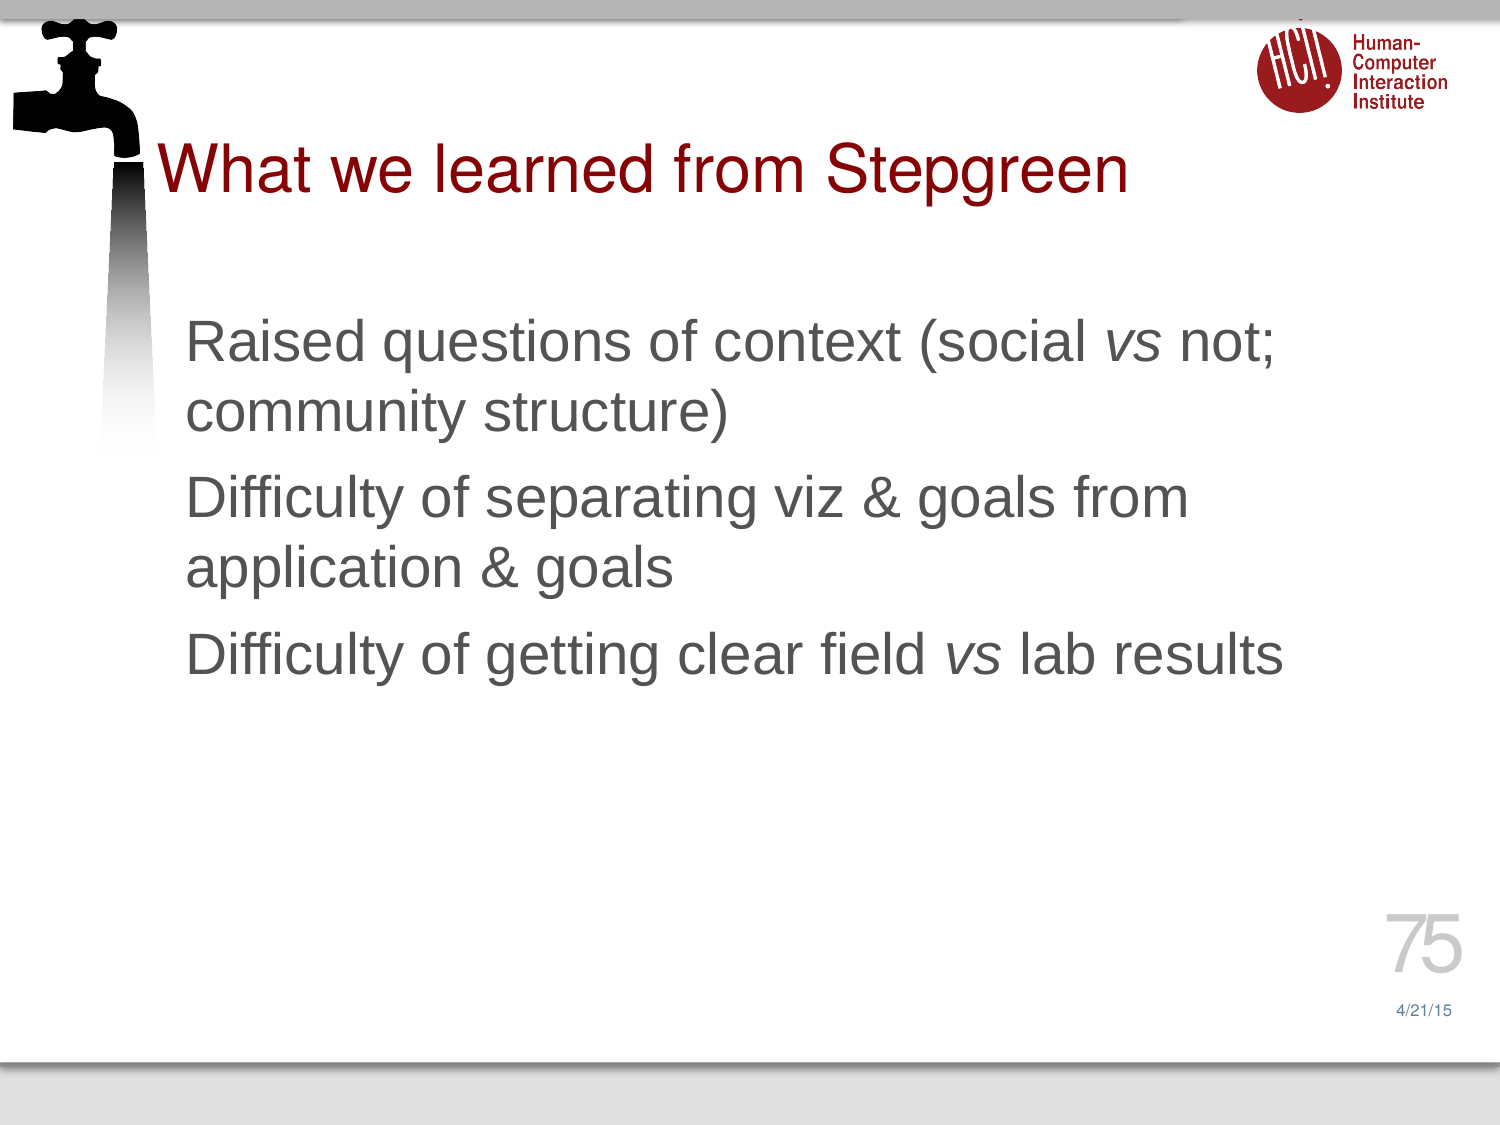

# What we learned from Stepgreen
Raised questions of context (social vs not; community structure)
Difficulty of separating viz & goals from application & goals
Difficulty of getting clear field vs lab results

75
4/21/15